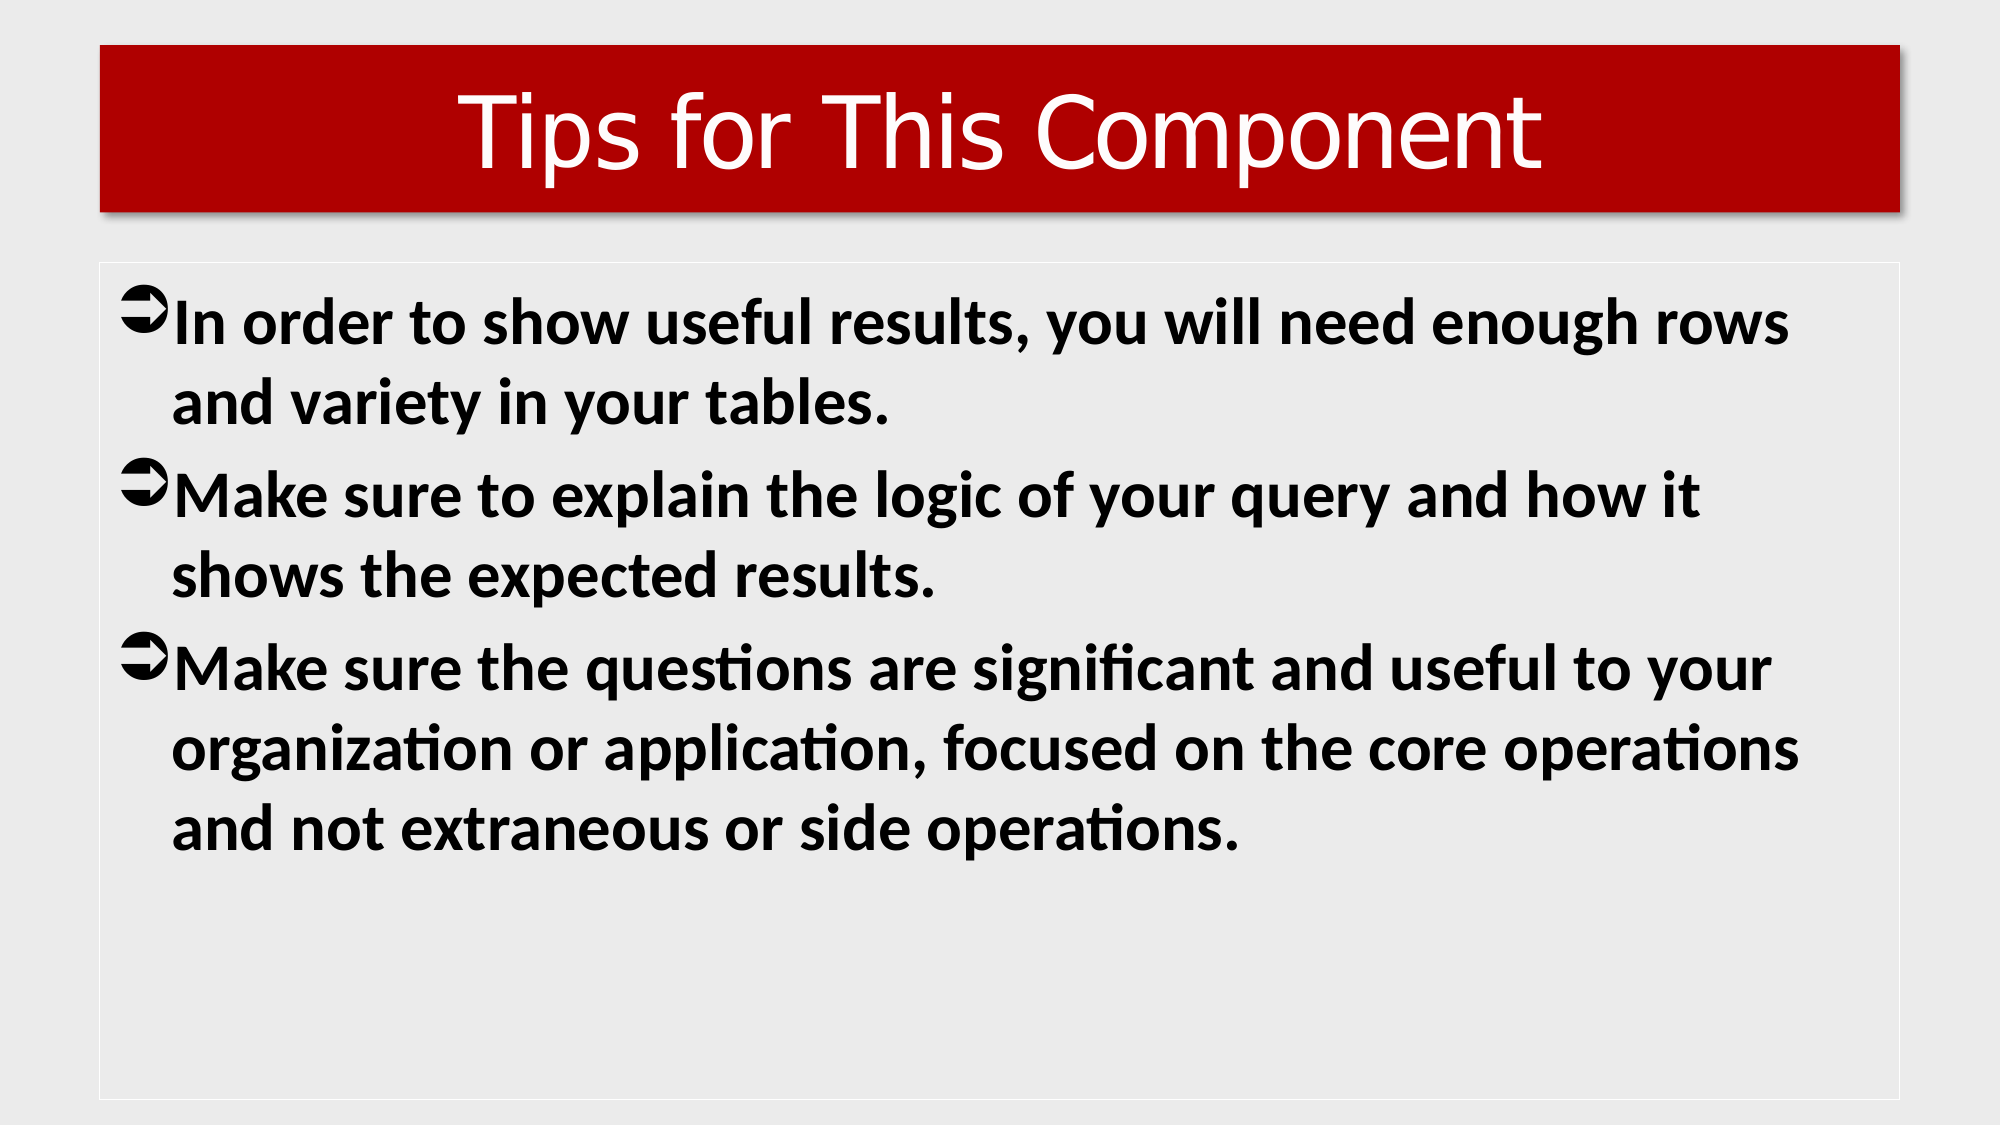

# Tips for This Component
In order to show useful results, you will need enough rows and variety in your tables.
Make sure to explain the logic of your query and how it shows the expected results.
Make sure the questions are significant and useful to your organization or application, focused on the core operations and not extraneous or side operations.